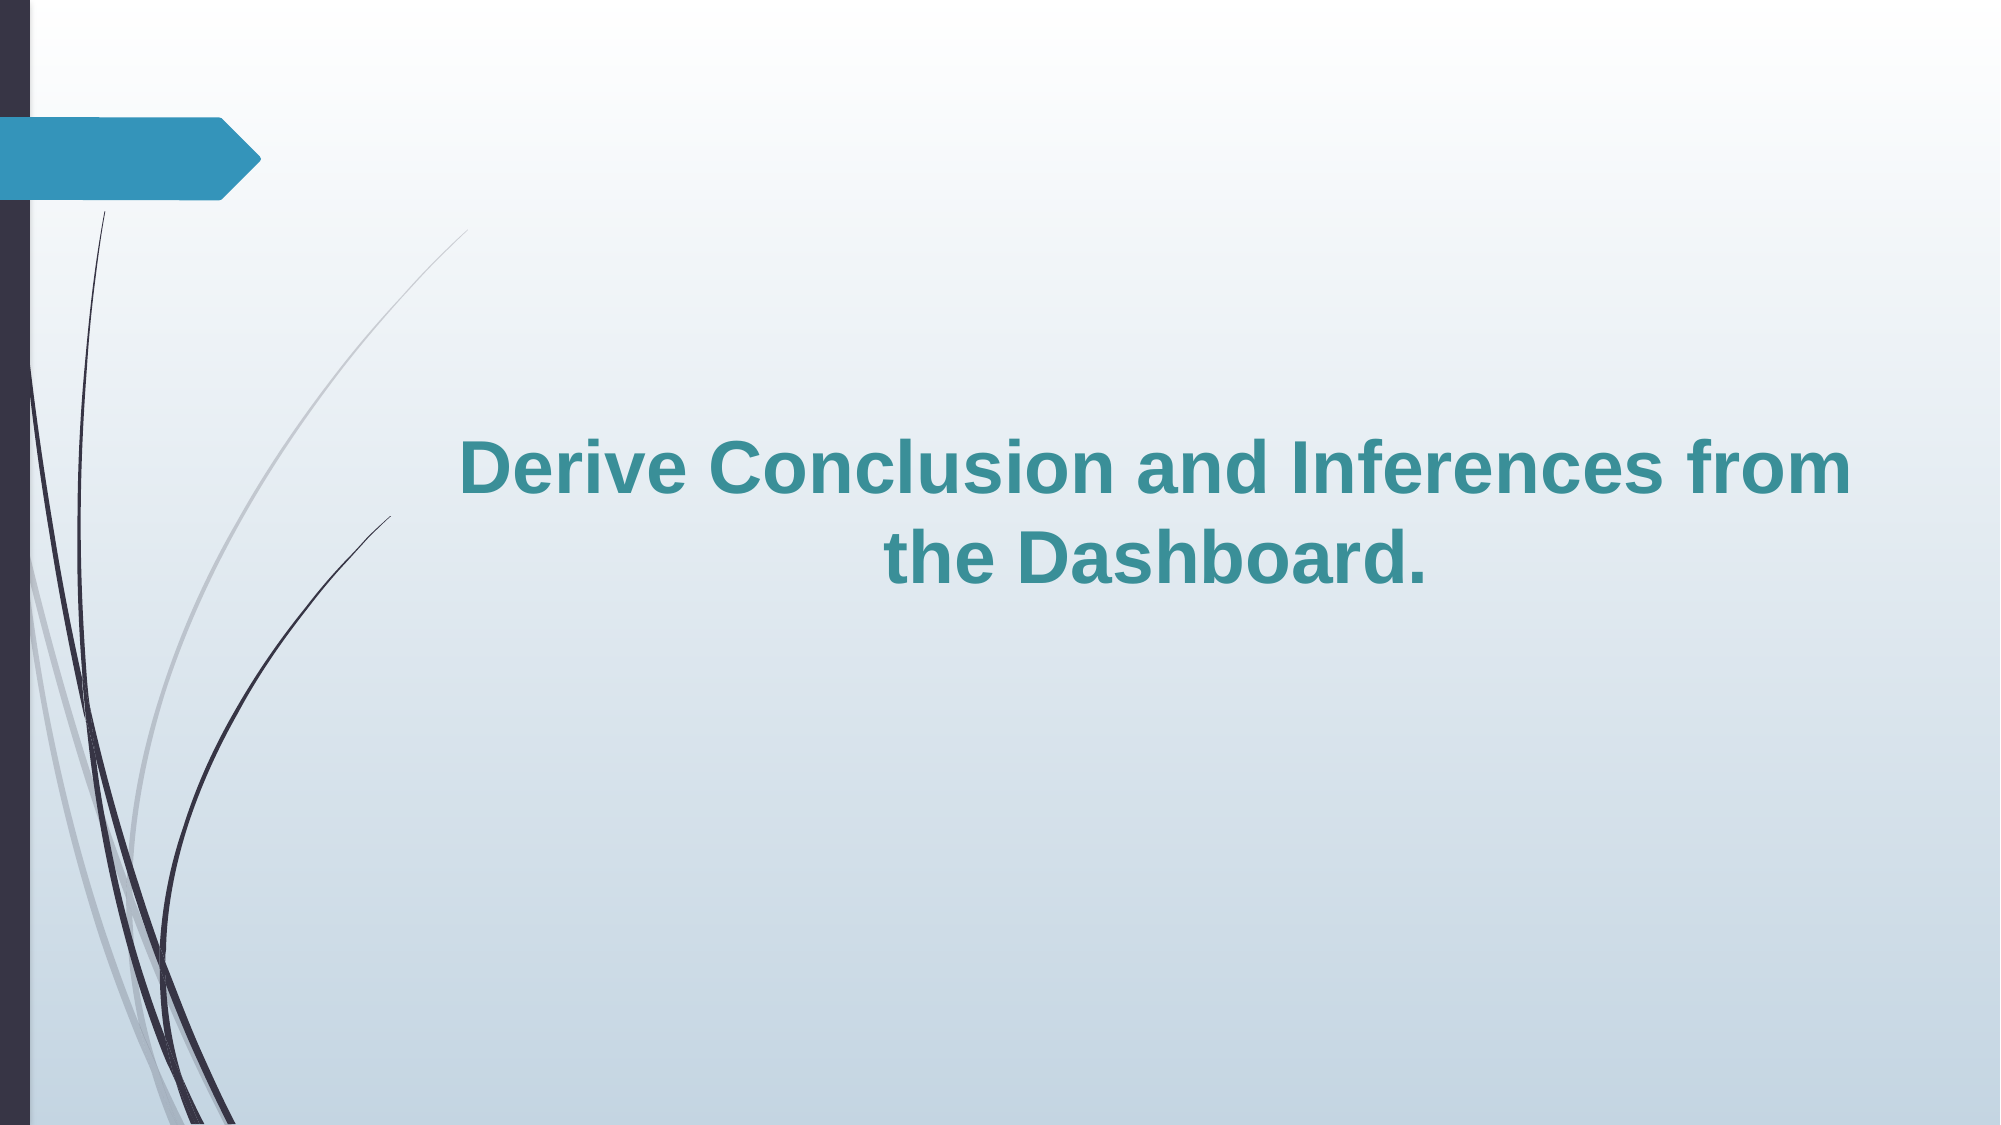

# Derive Conclusion and Inferences from the Dashboard.